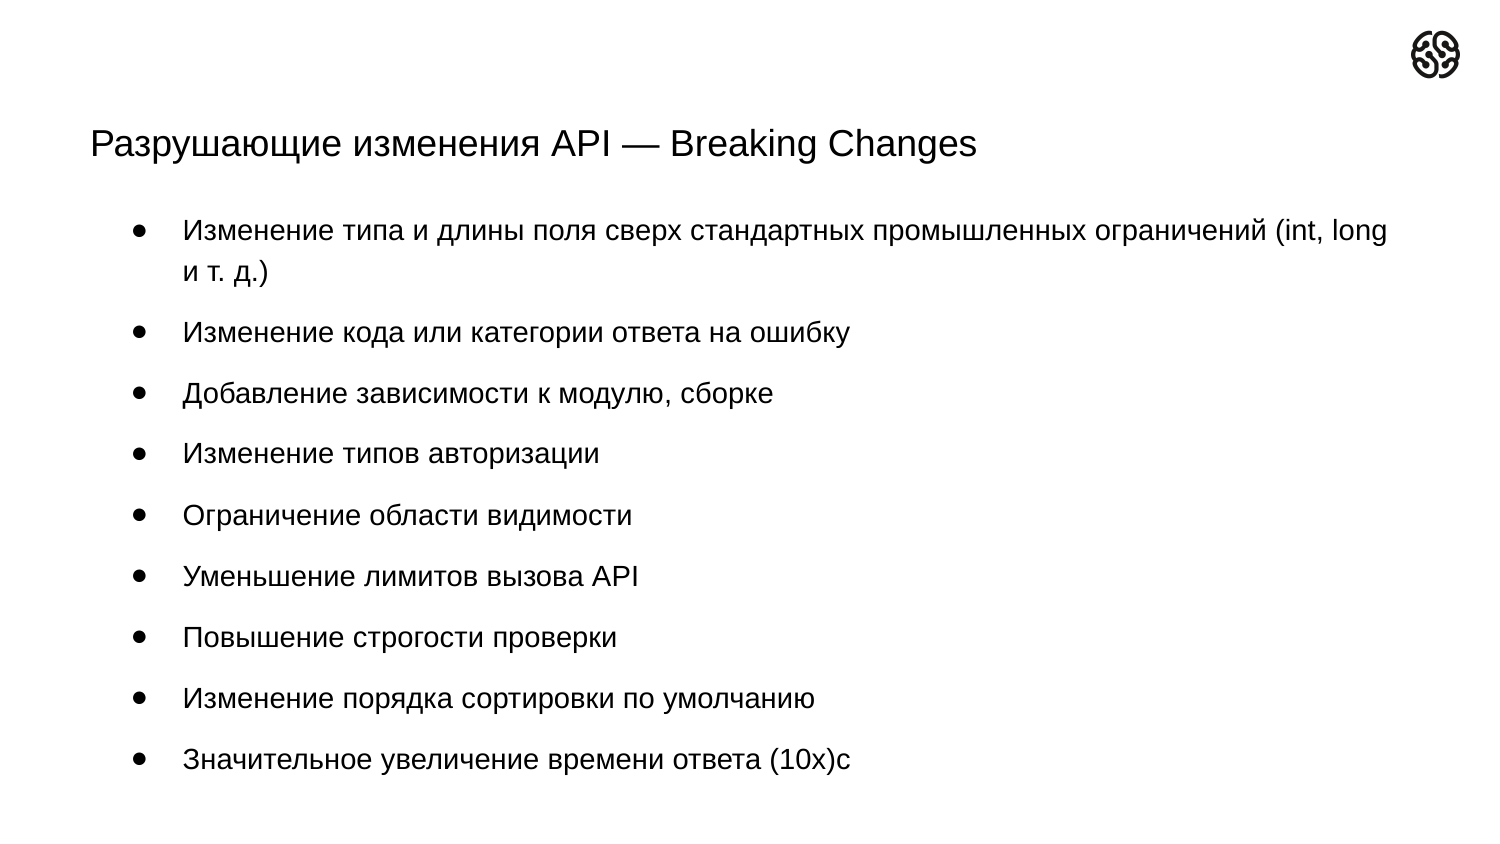

# Разрушающие изменения API — Breaking Changes
Изменение типа и длины поля сверх стандартных промышленных ограничений (int, long и т. д.)
Изменение кода или категории ответа на ошибку
Добавление зависимости к модулю, сборке
Изменение типов авторизации
Ограничение области видимости
Уменьшение лимитов вызова API
Повышение строгости проверки
Изменение порядка сортировки по умолчанию
Значительное увеличение времени ответа (10x)с